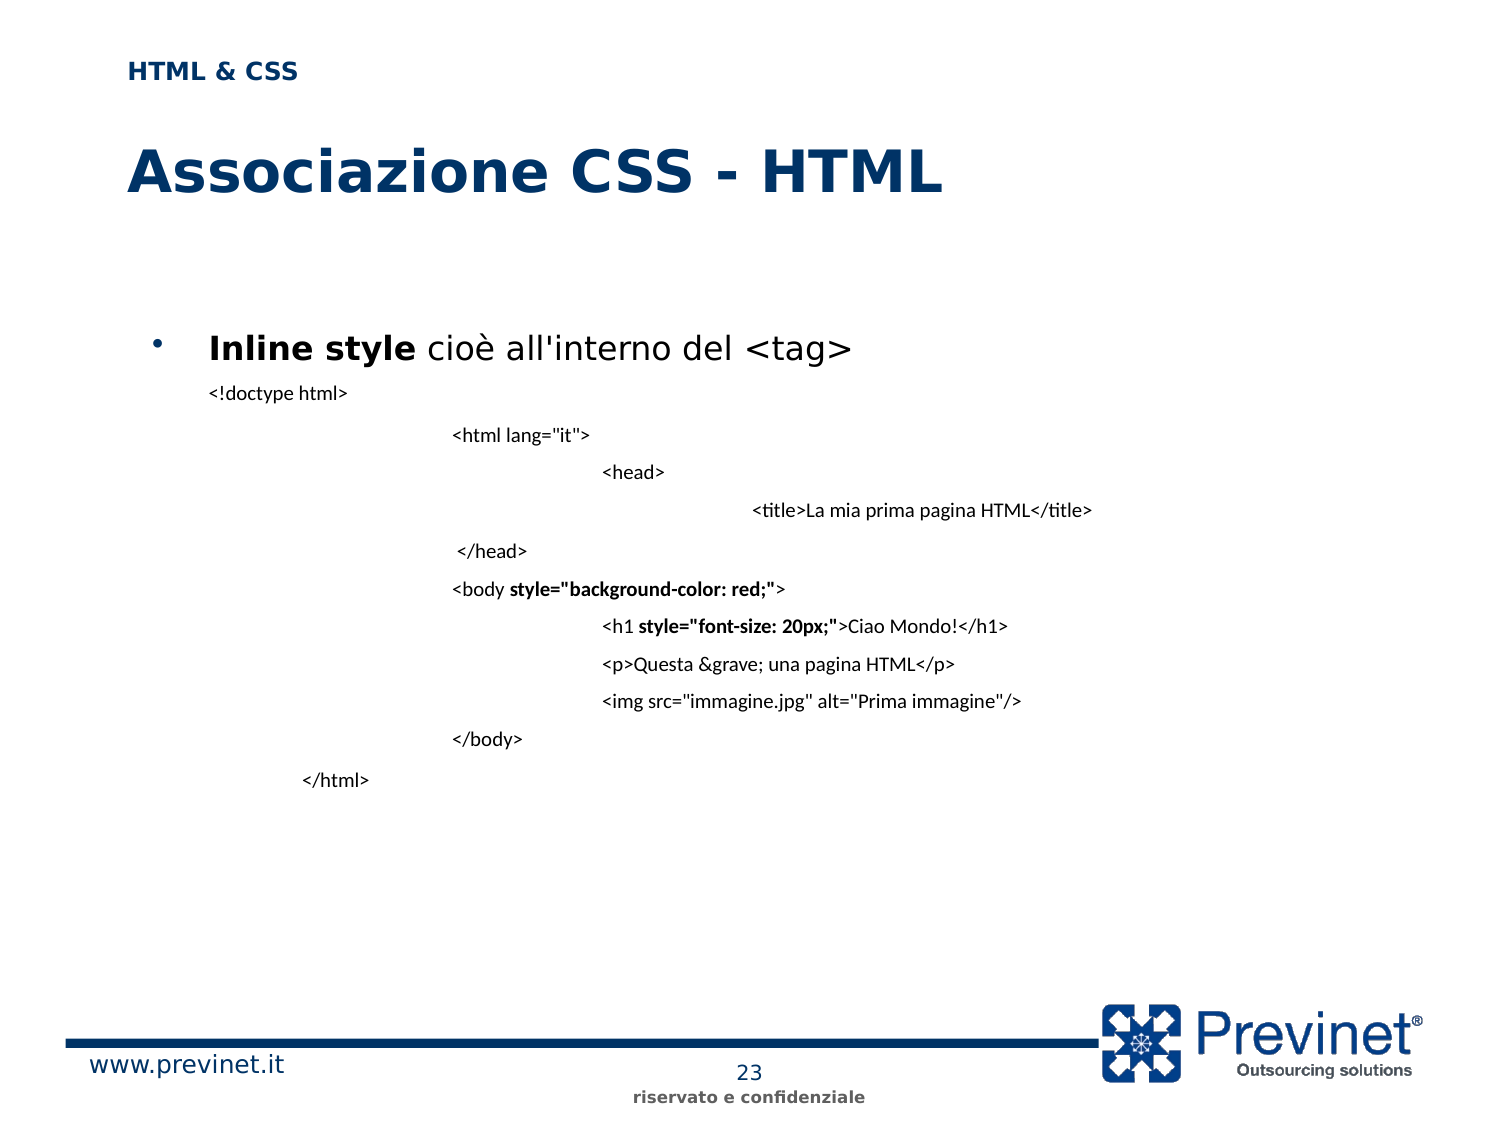

HTML & CSS
# Associazione CSS - HTML

Inline style cioè all'interno del <tag>
<!doctype html>
		<html lang="it">
			<head>
				<title>La mia prima pagina HTML</title>
		 </head>
		<body style="background-color: red;">
			<h1 style="font-size: 20px;">Ciao Mondo!</h1>
			<p>Questa &grave; una pagina HTML</p>
			<img src="immagine.jpg" alt="Prima immagine"/>
		</body>
	</html>